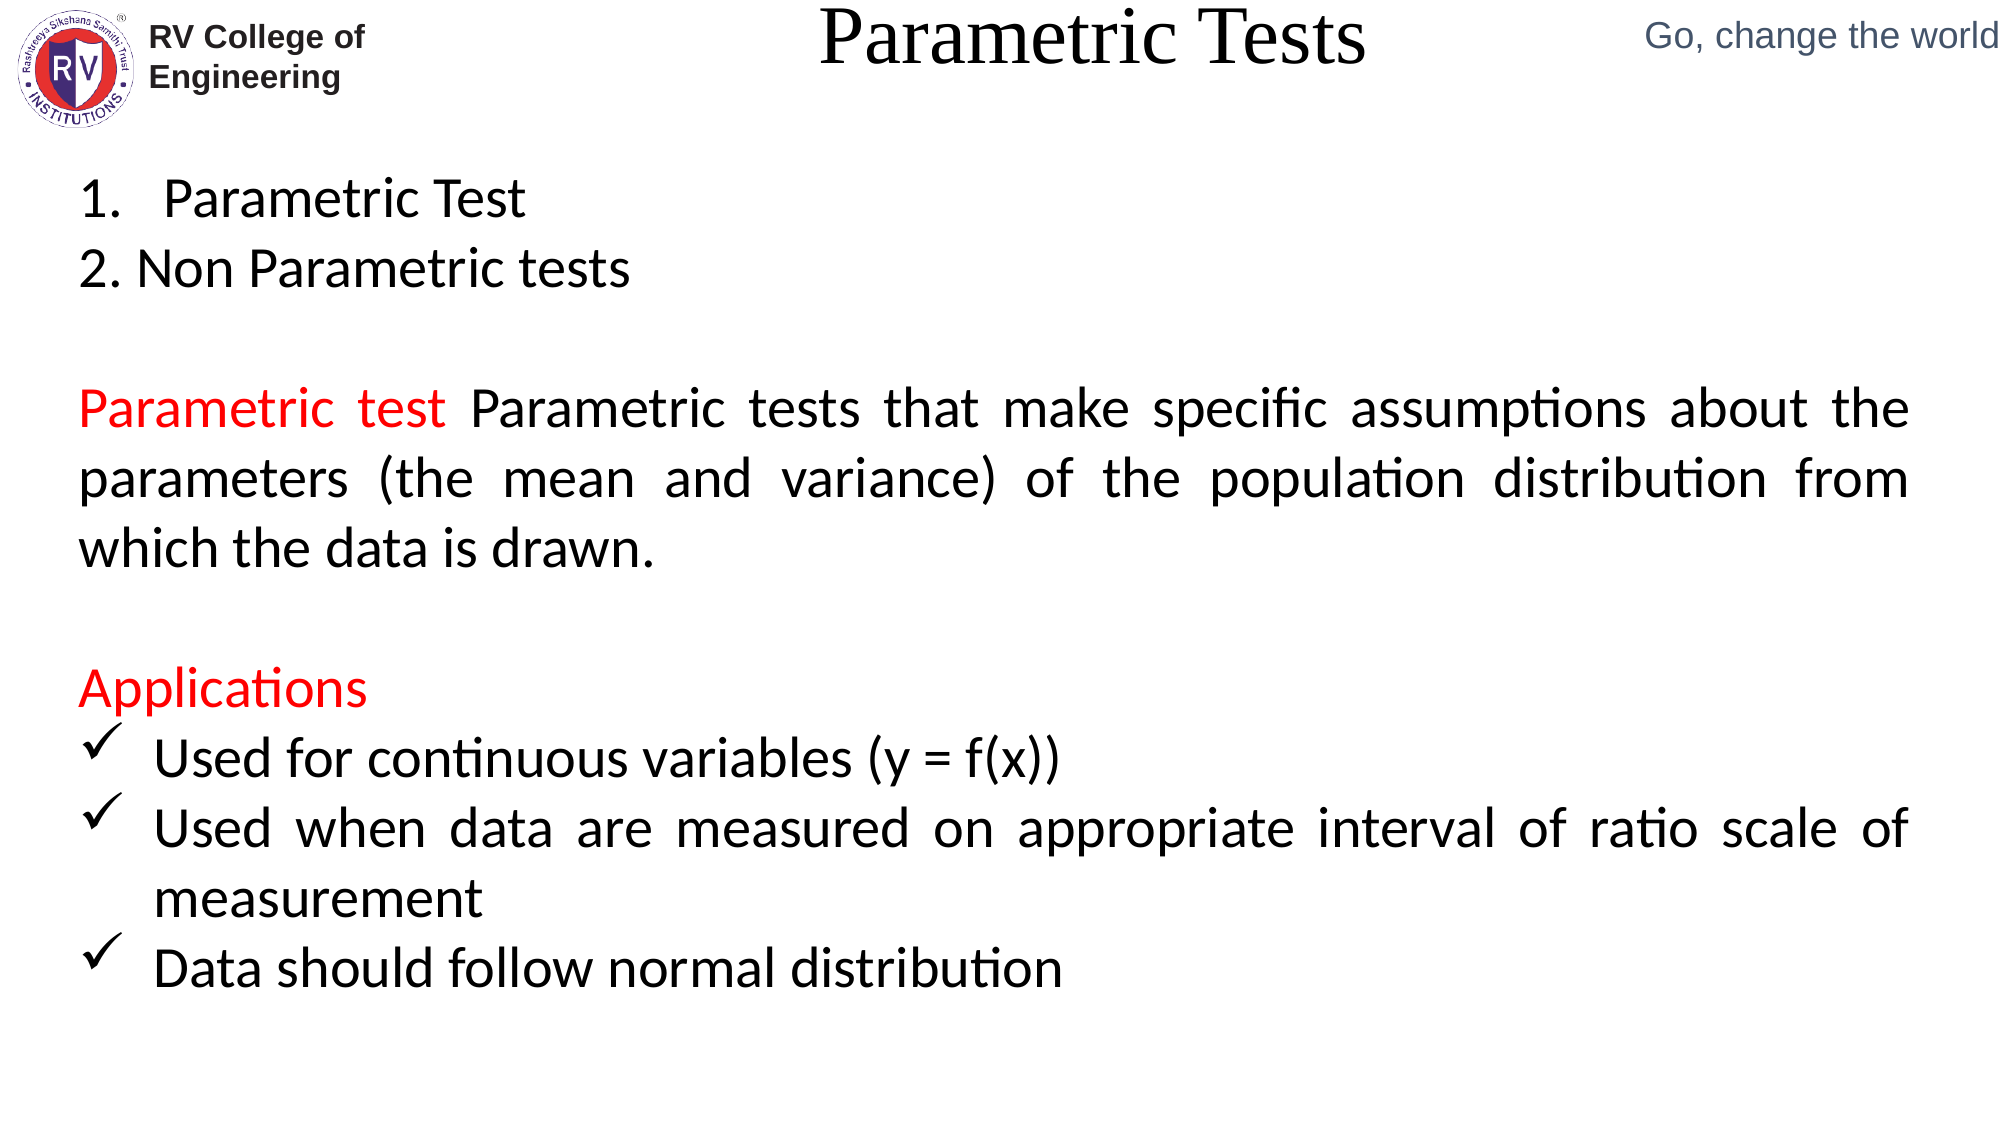

Parametric Tests
Mechanical  Engineering Department
Parametric Test
2. Non Parametric tests

Parametric test Parametric tests that make specific assumptions about the parameters (the mean and variance) of the population distribution from which the data is drawn.

Applications
Used for continuous variables (y = f(x))
Used when data are measured on appropriate interval of ratio scale of measurement
Data should follow normal distribution